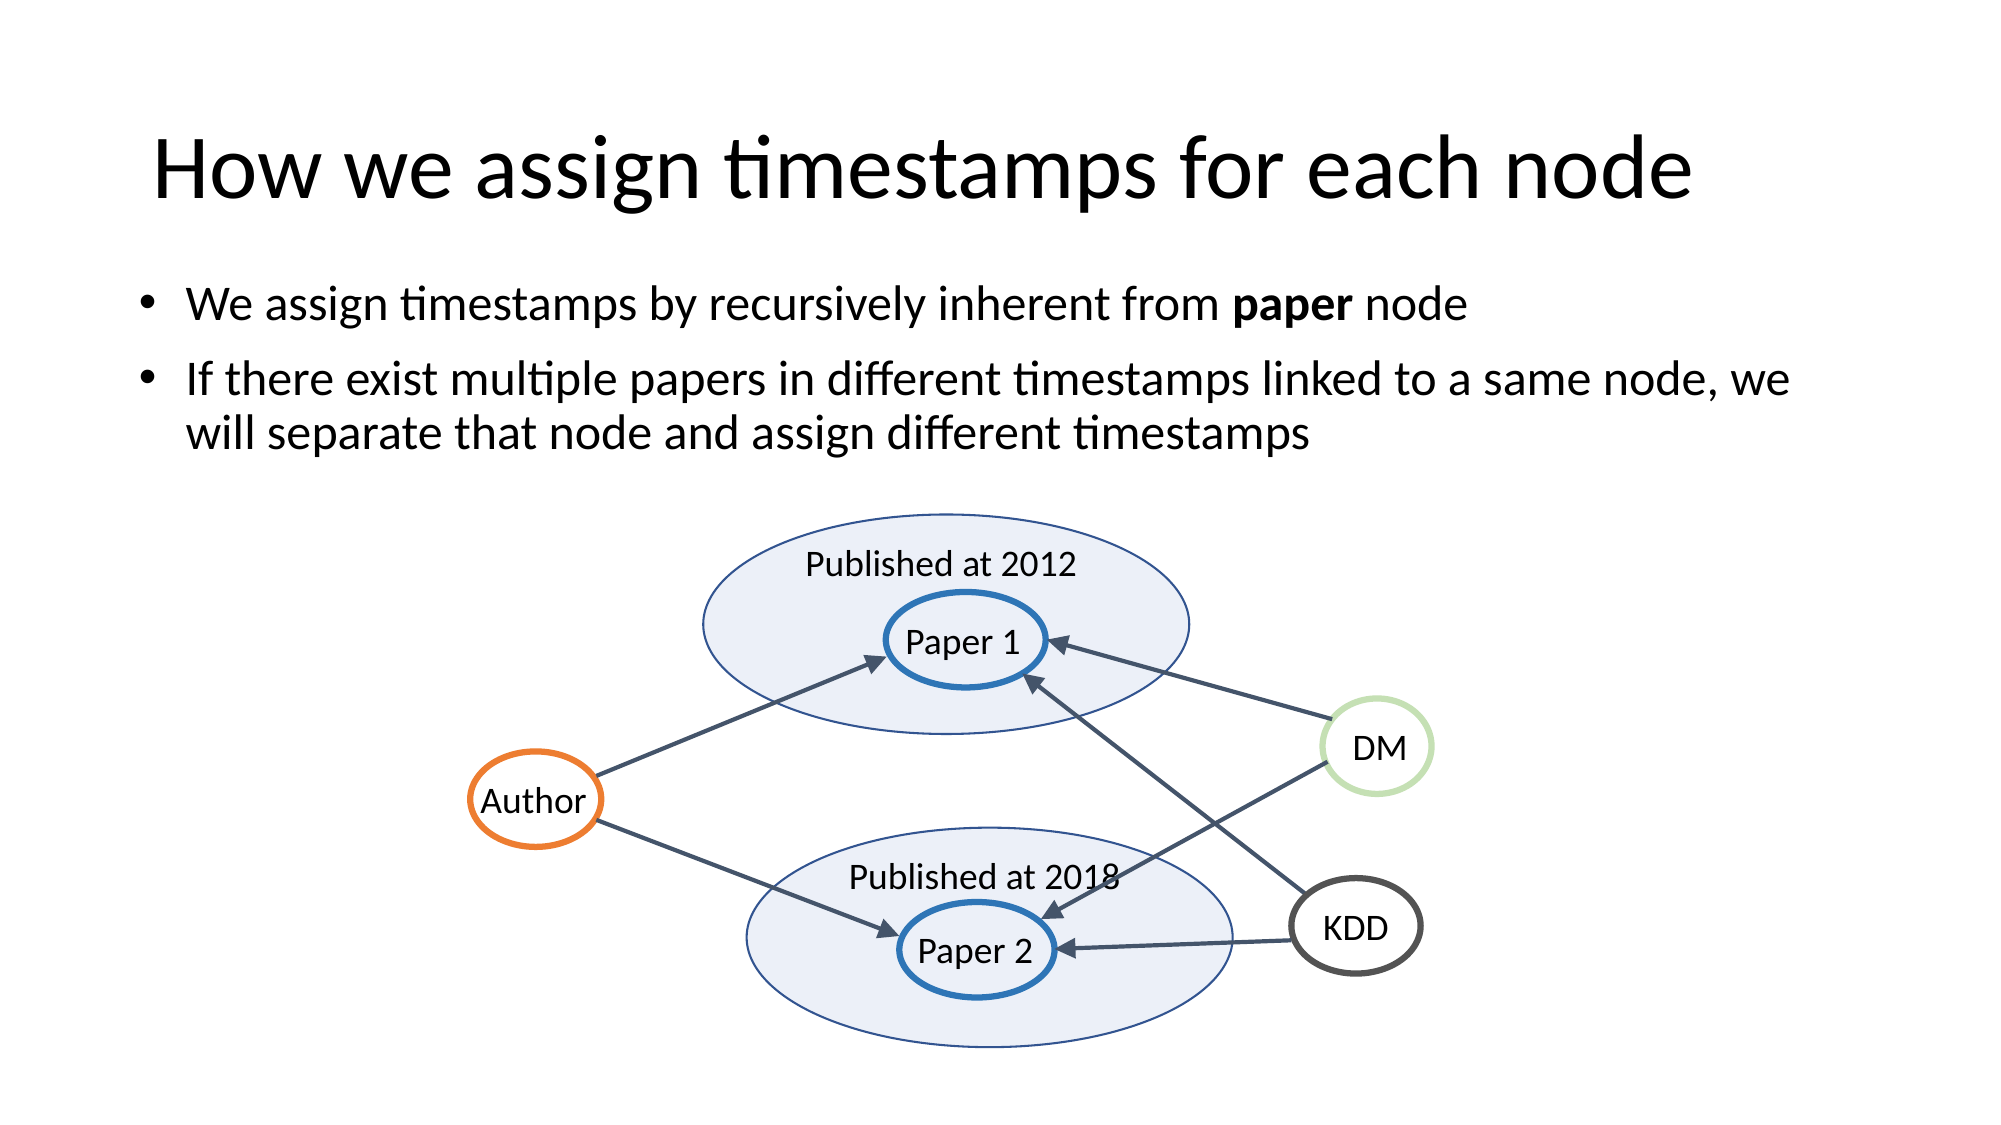

# How we assign timestamps for each node
We assign timestamps by recursively inherent from paper node
If there exist multiple papers in different timestamps linked to a same node, we will separate that node and assign different timestamps

Published at 2012

Paper 1

DM

Author

Published at 2018

KDD

Paper 2